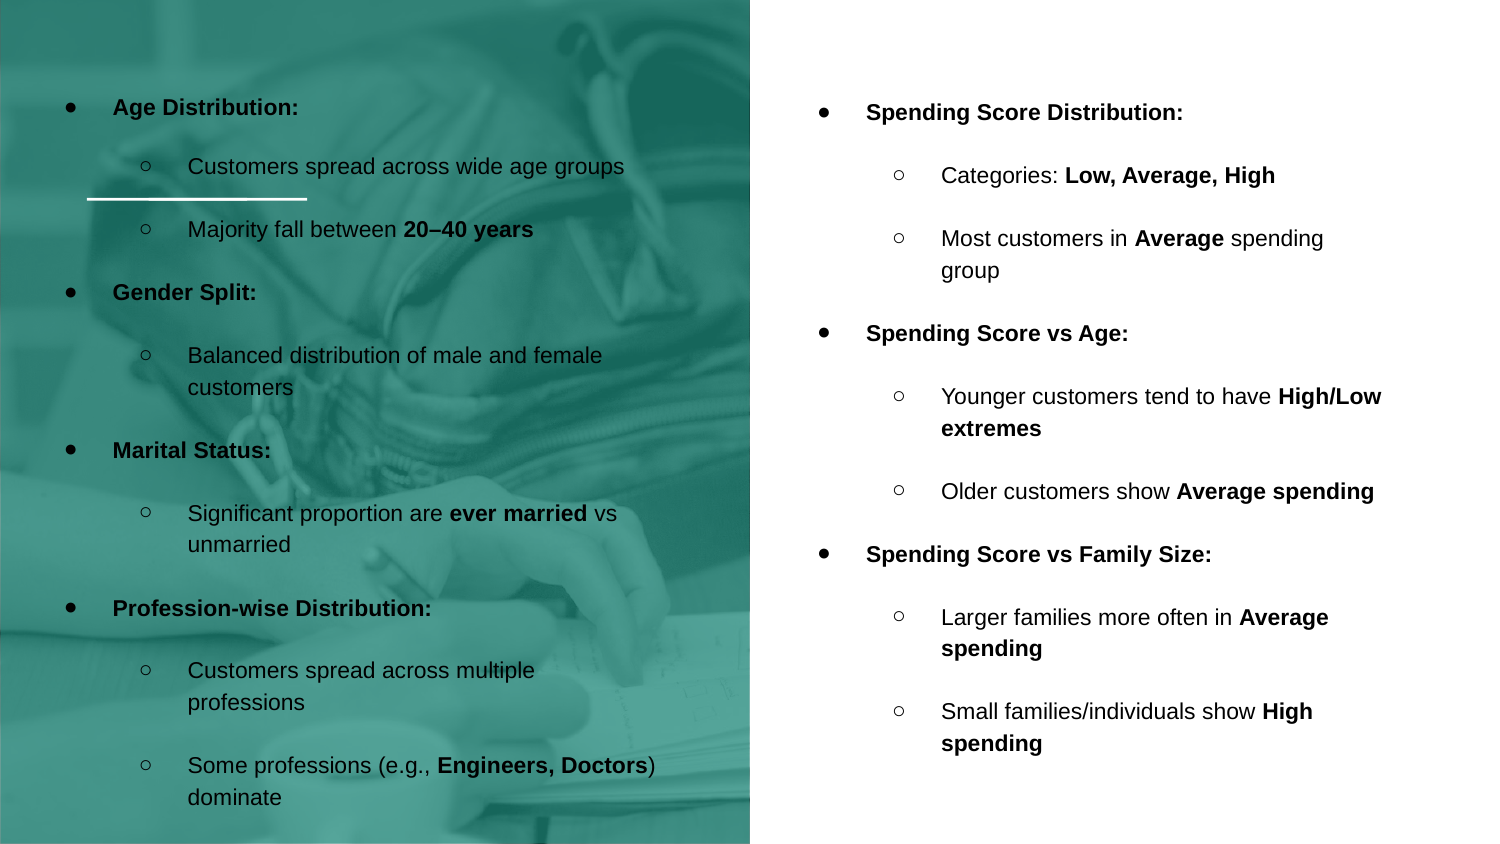

Spending Score Distribution:
Categories: Low, Average, High
Most customers in Average spending group
Spending Score vs Age:
Younger customers tend to have High/Low extremes
Older customers show Average spending
Spending Score vs Family Size:
Larger families more often in Average spending
Small families/individuals show High spending

# Age Distribution:
Customers spread across wide age groups
Majority fall between 20–40 years
Gender Split:
Balanced distribution of male and female customers
Marital Status:
Significant proportion are ever married vs unmarried
Profession-wise Distribution:
Customers spread across multiple professions
Some professions (e.g., Engineers, Doctors) dominate